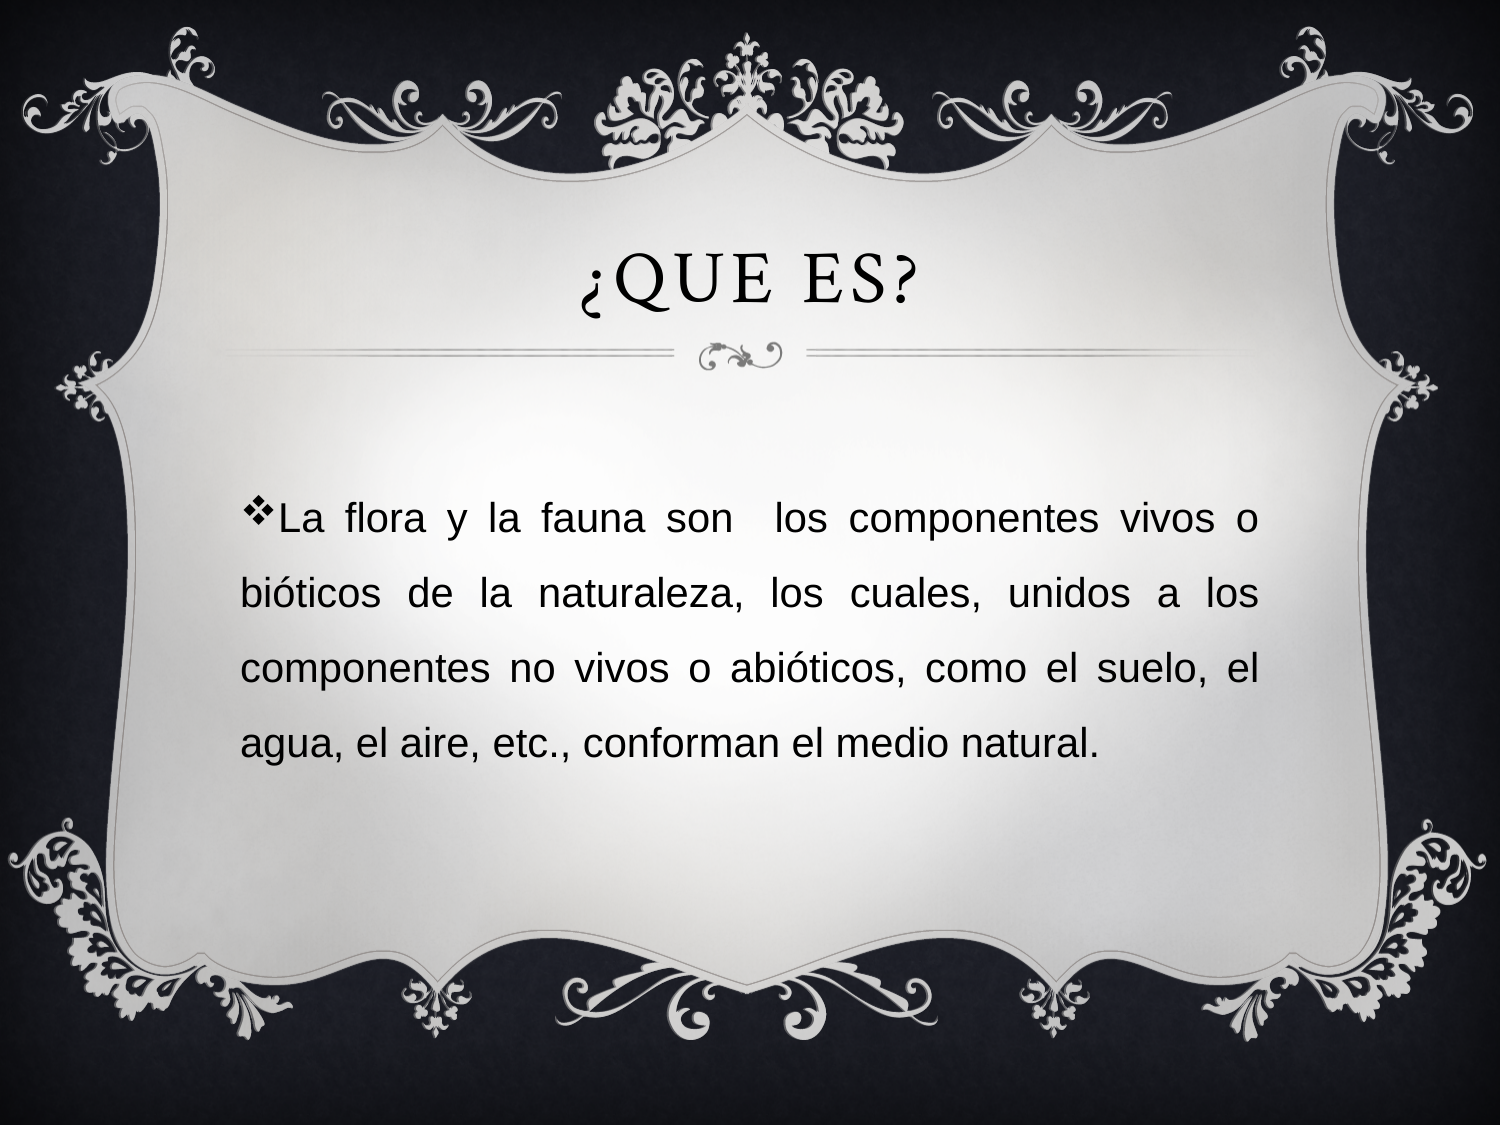

# ¿que es?

La flora y la fauna son  los componentes vivos o bióticos de la naturaleza, los cuales, unidos a los componentes no vivos o abióticos, como el suelo, el agua, el aire, etc., conforman el medio natural.